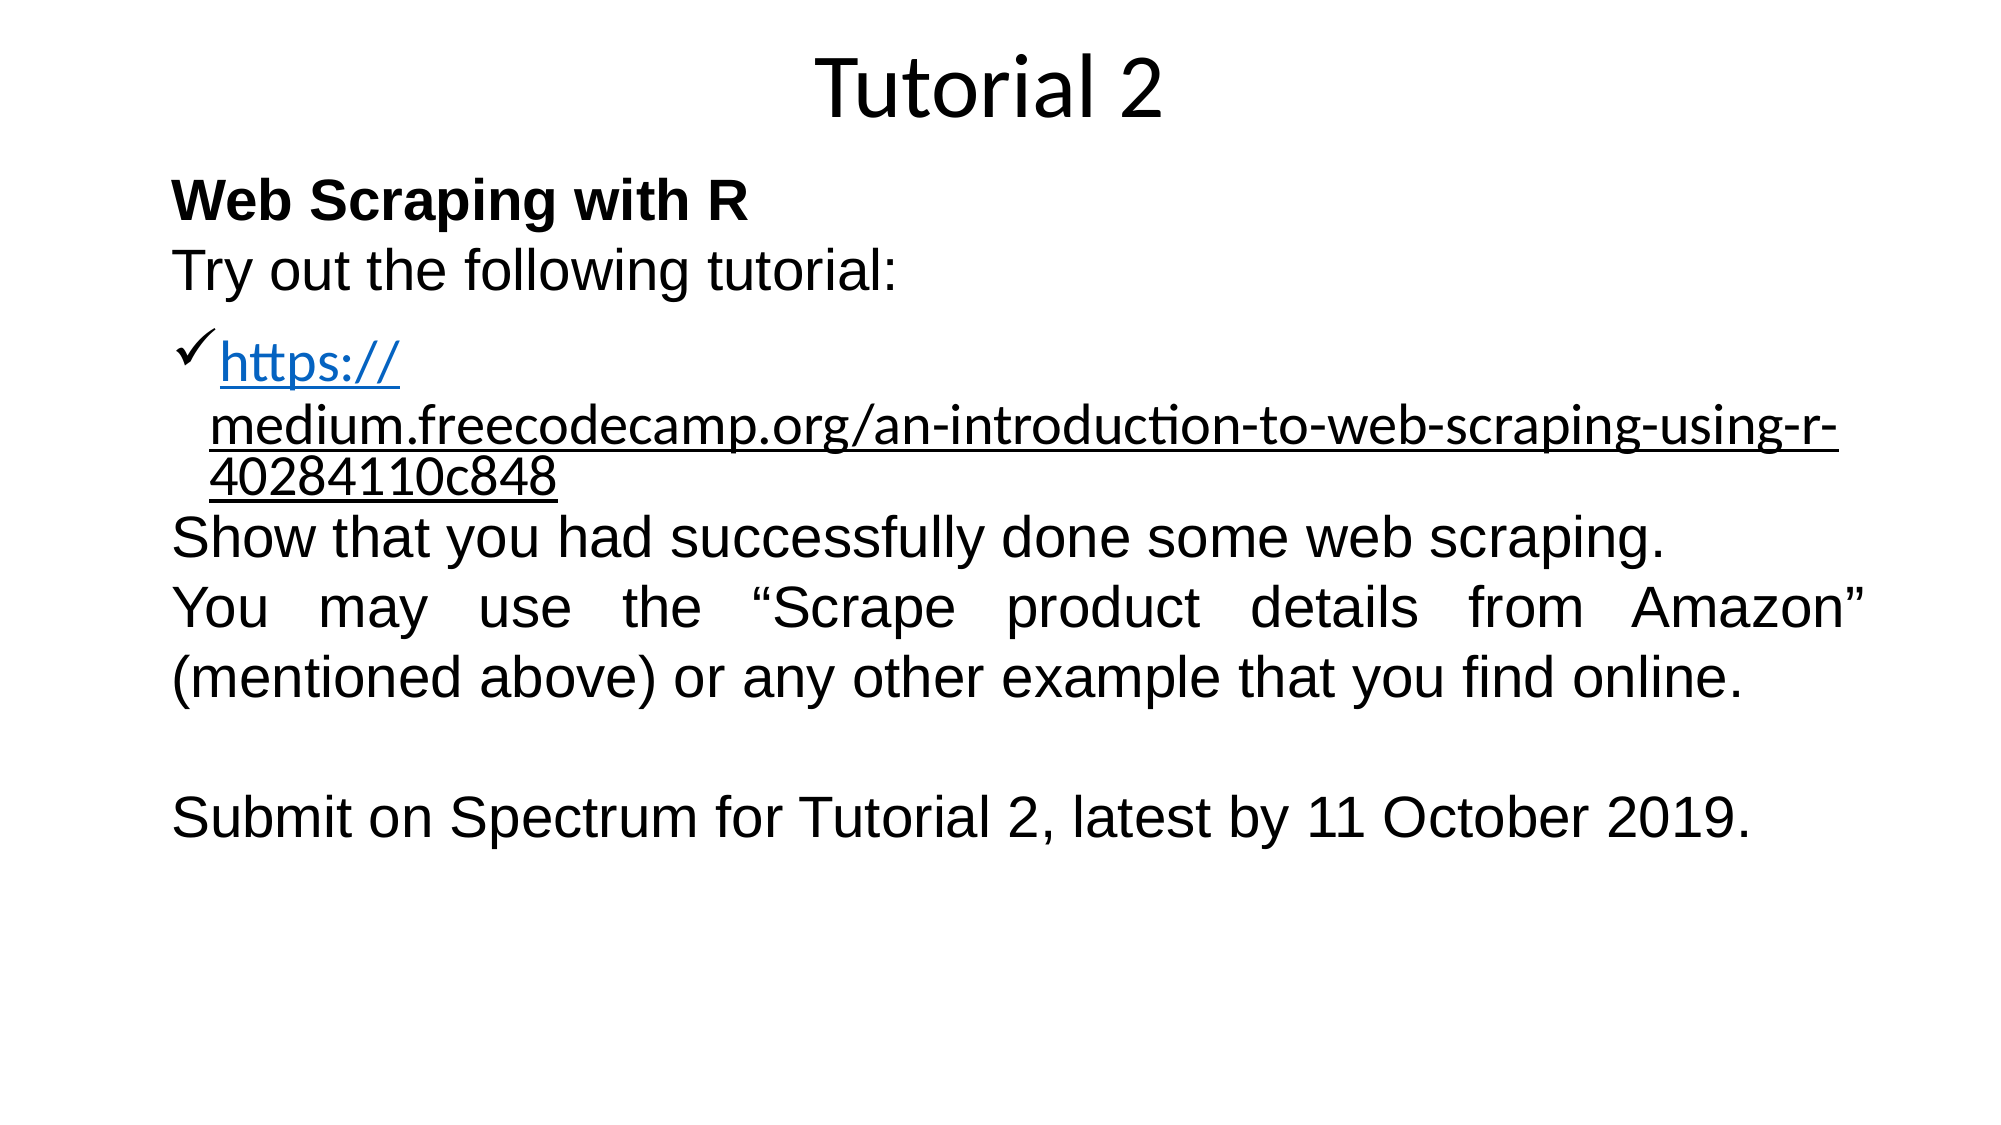

# Tutorial 2
Web Scraping with R
Try out the following tutorial:

https://medium.freecodecamp.org/an-introduction-to-web-scraping-using-r-40284110c848
Show that you had successfully done some web scraping.
You may use the “Scrape product details from Amazon” (mentioned above) or any other example that you find online.

Submit on Spectrum for Tutorial 2, latest by 11 October 2019.

67